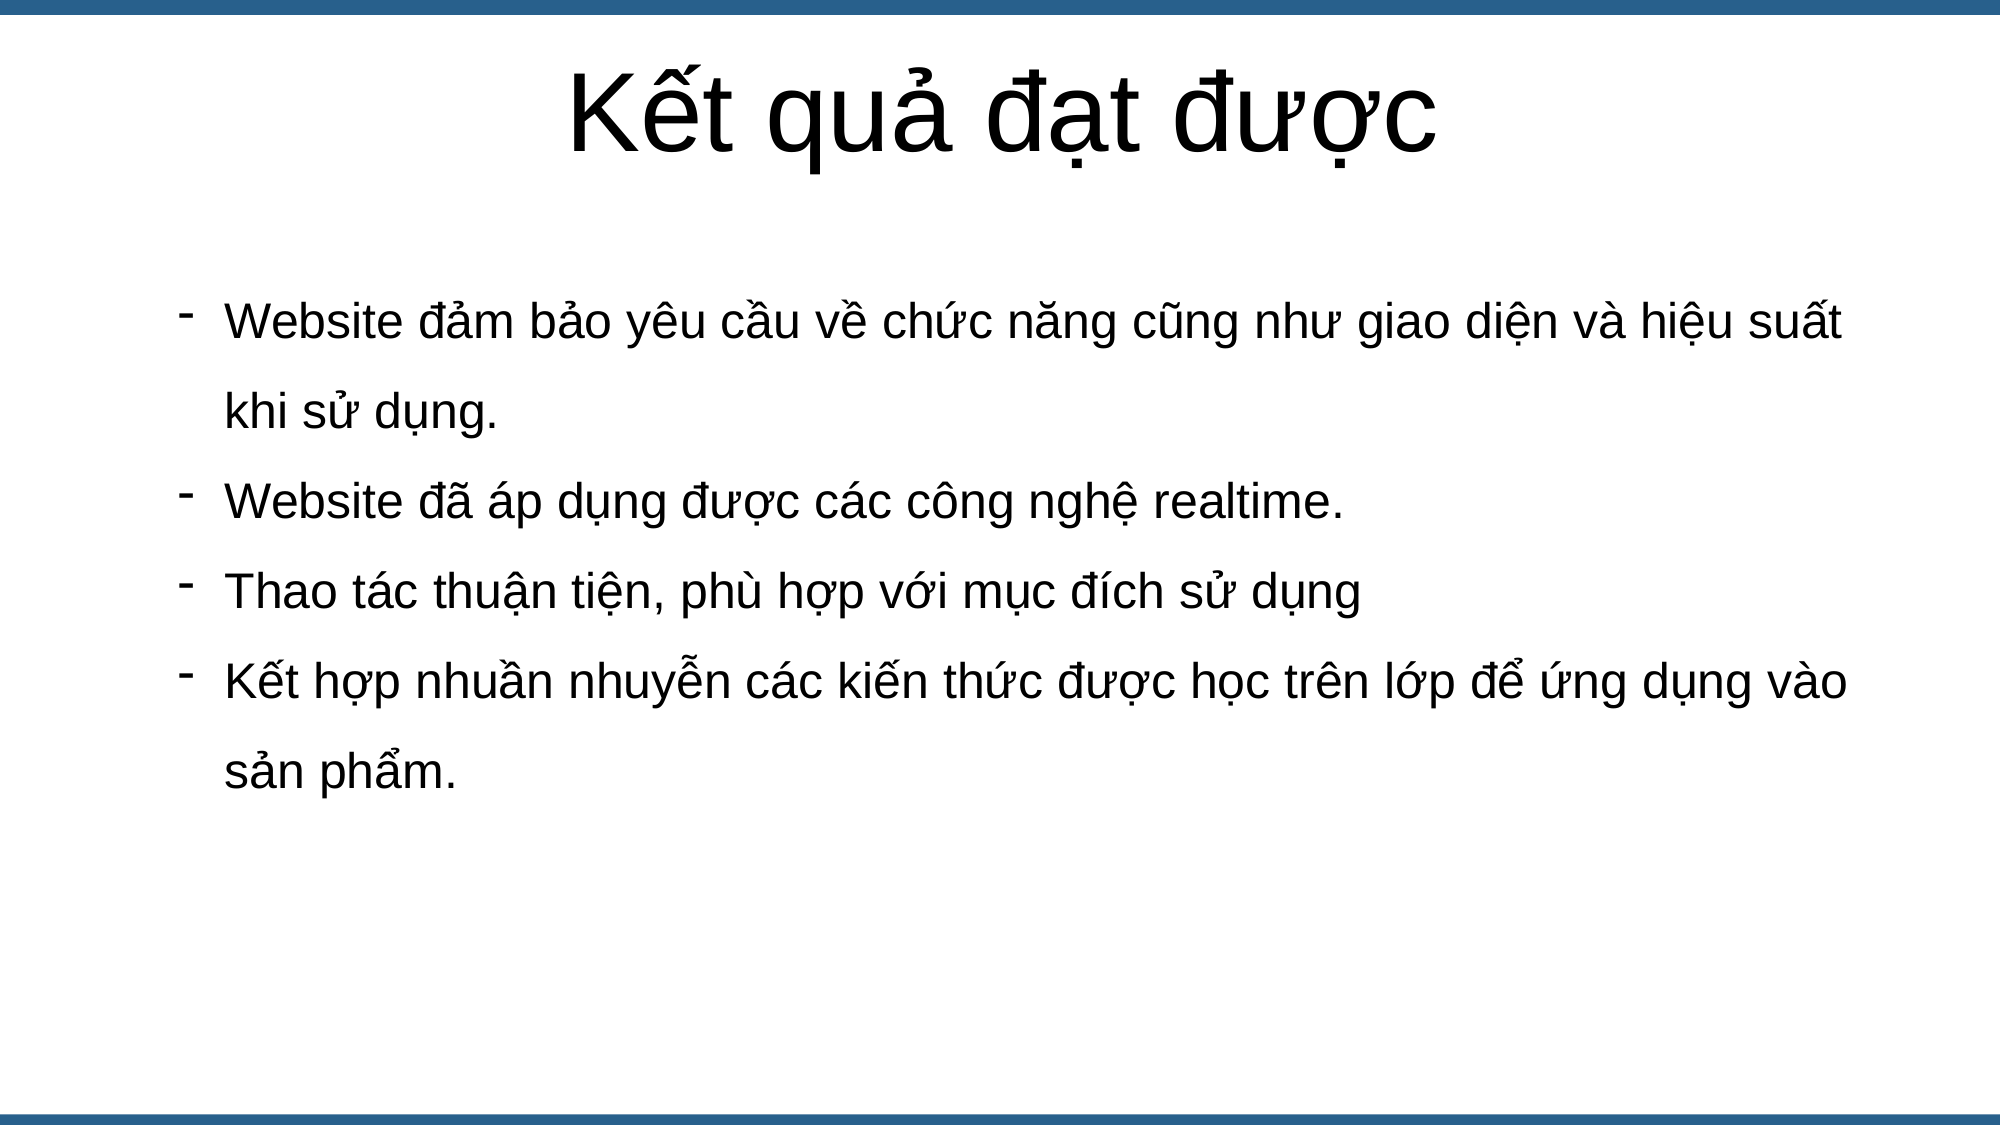

Kết quả đạt được
Website đảm bảo yêu cầu về chức năng cũng như giao diện và hiệu suất khi sử dụng.
Website đã áp dụng được các công nghệ realtime.
Thao tác thuận tiện, phù hợp với mục đích sử dụng
Kết hợp nhuần nhuyễn các kiến thức được học trên lớp để ứng dụng vào sản phẩm.

02